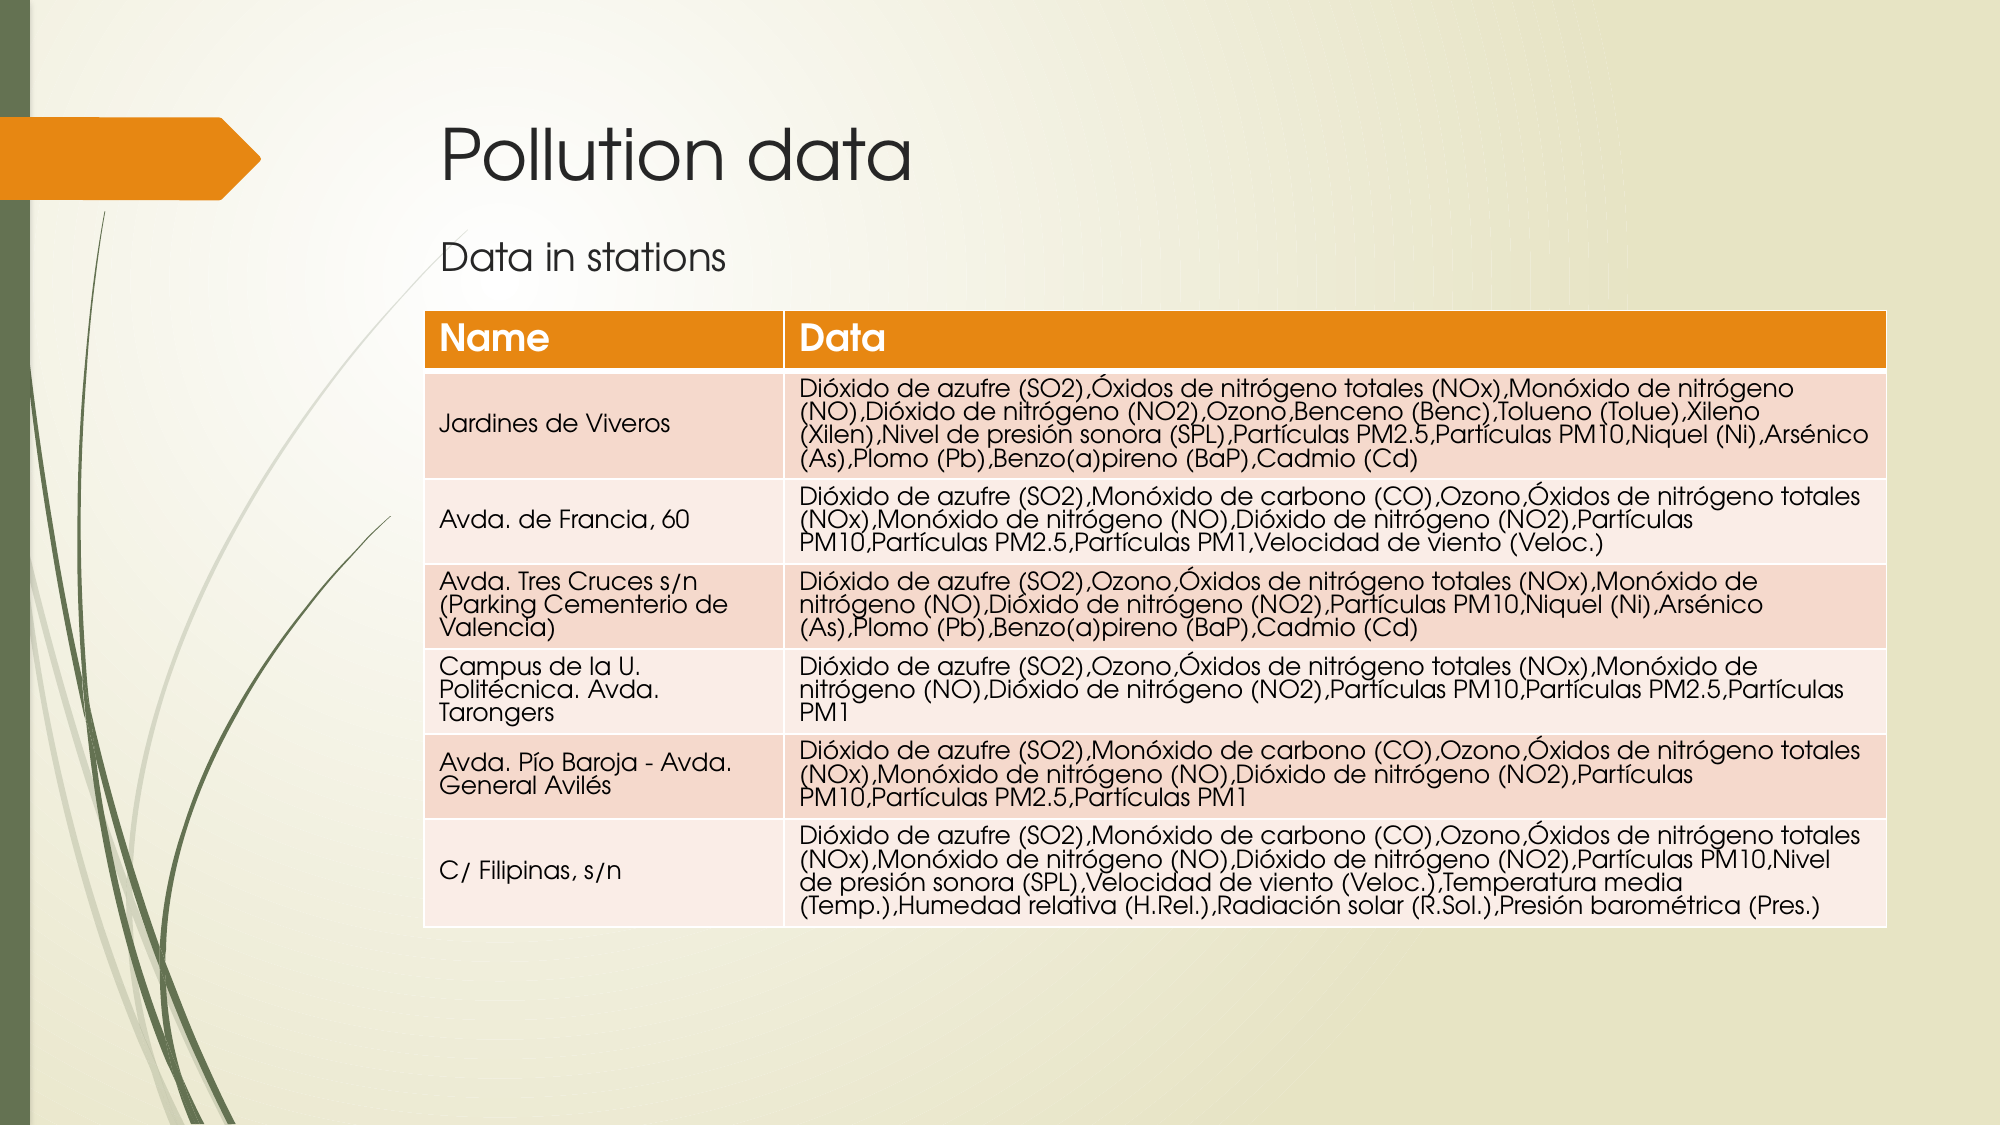

# Pollution data Data in stations
| Name | Data |
| --- | --- |
| Jardines de Viveros | Dióxido de azufre (SO2),Óxidos de nitrógeno totales (NOx),Monóxido de nitrógeno (NO),Dióxido de nitrógeno (NO2),Ozono,Benceno (Benc),Tolueno (Tolue),Xileno (Xilen),Nivel de presión sonora (SPL),Partículas PM2.5,Partículas PM10,Niquel (Ni),Arsénico (As),Plomo (Pb),Benzo(a)pireno (BaP),Cadmio (Cd) |
| Avda. de Francia, 60 | Dióxido de azufre (SO2),Monóxido de carbono (CO),Ozono,Óxidos de nitrógeno totales (NOx),Monóxido de nitrógeno (NO),Dióxido de nitrógeno (NO2),Partículas PM10,Partículas PM2.5,Partículas PM1,Velocidad de viento (Veloc.) |
| Avda. Tres Cruces s/n (Parking Cementerio de Valencia) | Dióxido de azufre (SO2),Ozono,Óxidos de nitrógeno totales (NOx),Monóxido de nitrógeno (NO),Dióxido de nitrógeno (NO2),Partículas PM10,Niquel (Ni),Arsénico (As),Plomo (Pb),Benzo(a)pireno (BaP),Cadmio (Cd) |
| Campus de la U. Politécnica. Avda. Tarongers | Dióxido de azufre (SO2),Ozono,Óxidos de nitrógeno totales (NOx),Monóxido de nitrógeno (NO),Dióxido de nitrógeno (NO2),Partículas PM10,Partículas PM2.5,Partículas PM1 |
| Avda. Pío Baroja - Avda. General Avilés | Dióxido de azufre (SO2),Monóxido de carbono (CO),Ozono,Óxidos de nitrógeno totales (NOx),Monóxido de nitrógeno (NO),Dióxido de nitrógeno (NO2),Partículas PM10,Partículas PM2.5,Partículas PM1 |
| C/ Filipinas, s/n | Dióxido de azufre (SO2),Monóxido de carbono (CO),Ozono,Óxidos de nitrógeno totales (NOx),Monóxido de nitrógeno (NO),Dióxido de nitrógeno (NO2),Partículas PM10,Nivel de presión sonora (SPL),Velocidad de viento (Veloc.),Temperatura media (Temp.),Humedad relativa (H.Rel.),Radiación solar (R.Sol.),Presión barométrica (Pres.) |